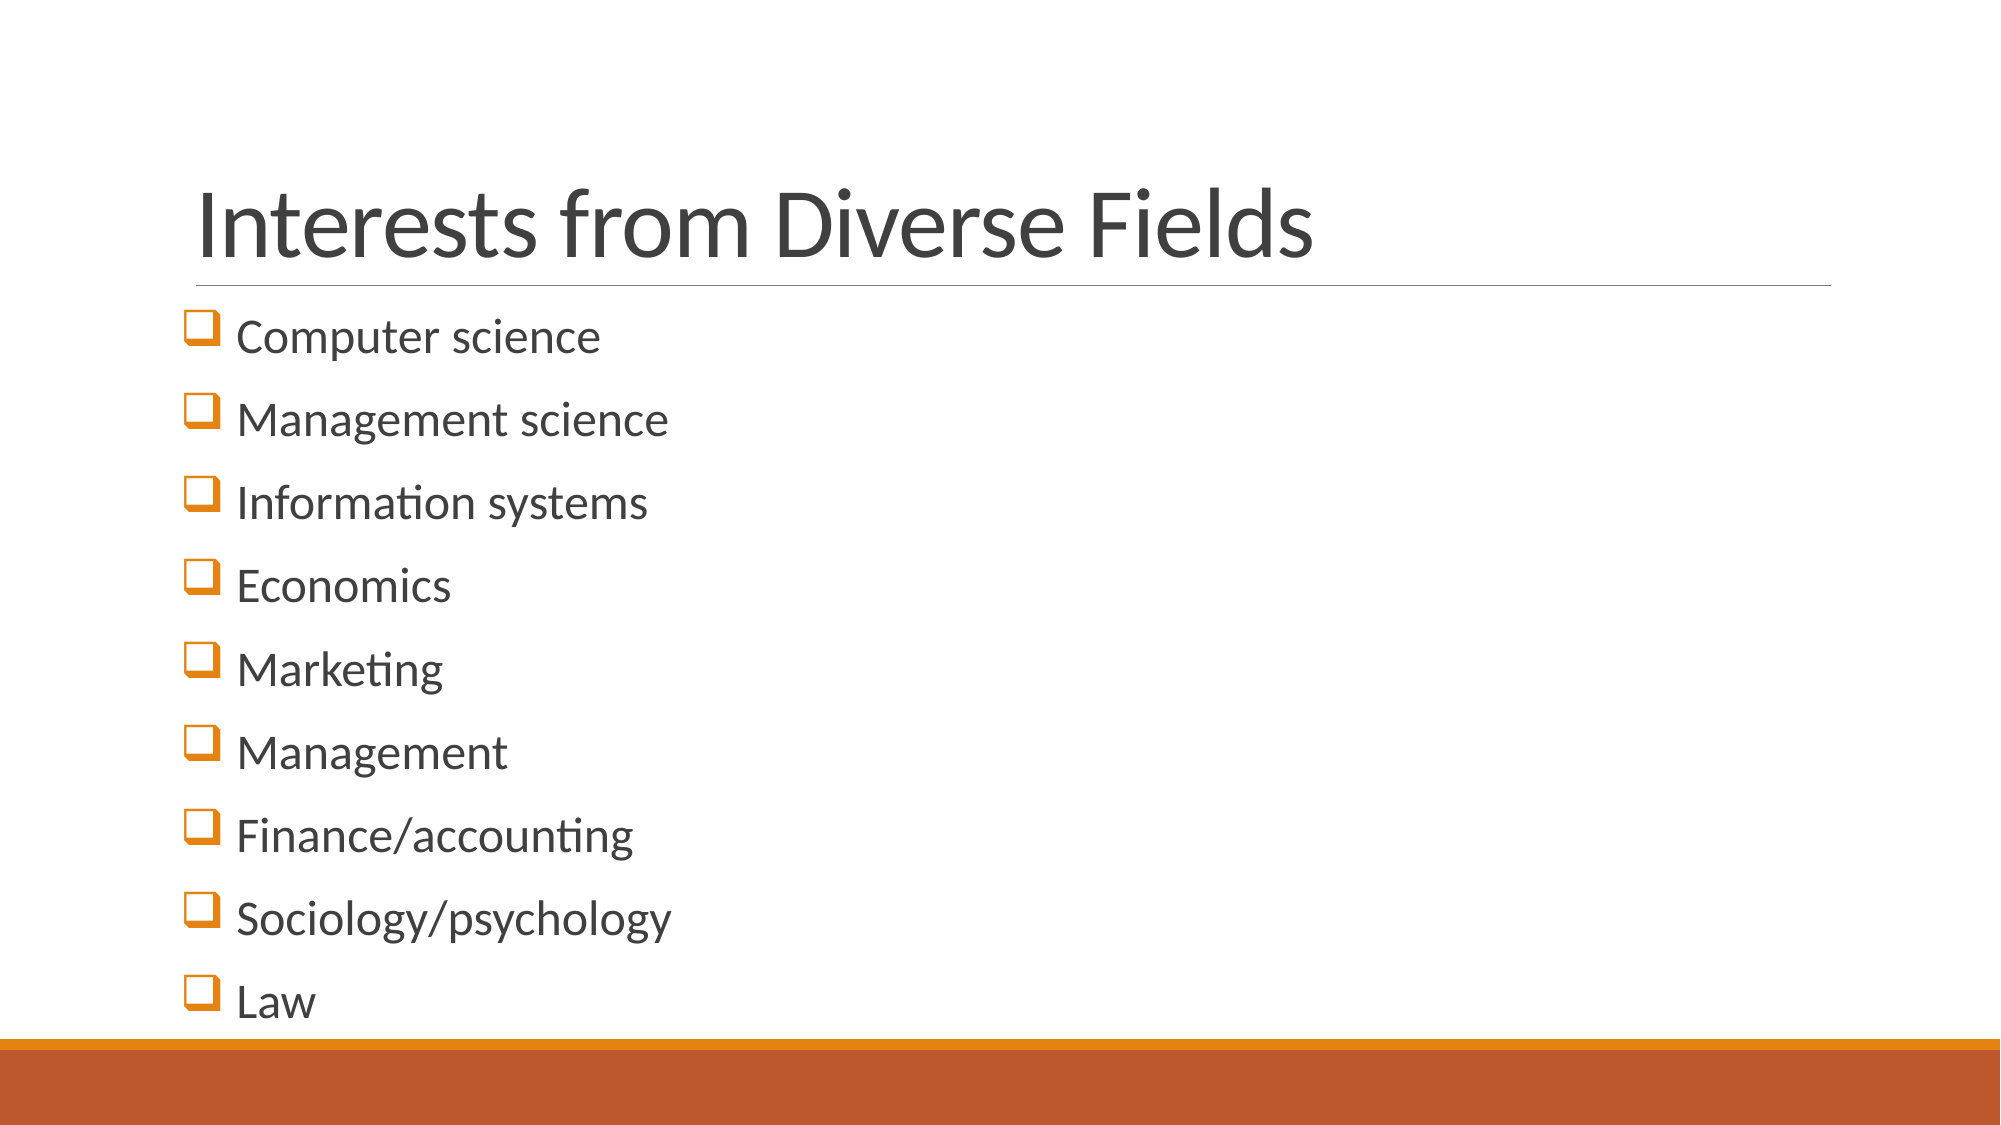

# Interests from Diverse Fields
 Computer science
 Management science
 Information systems
 Economics
 Marketing
 Management
 Finance/accounting
 Sociology/psychology
 Law